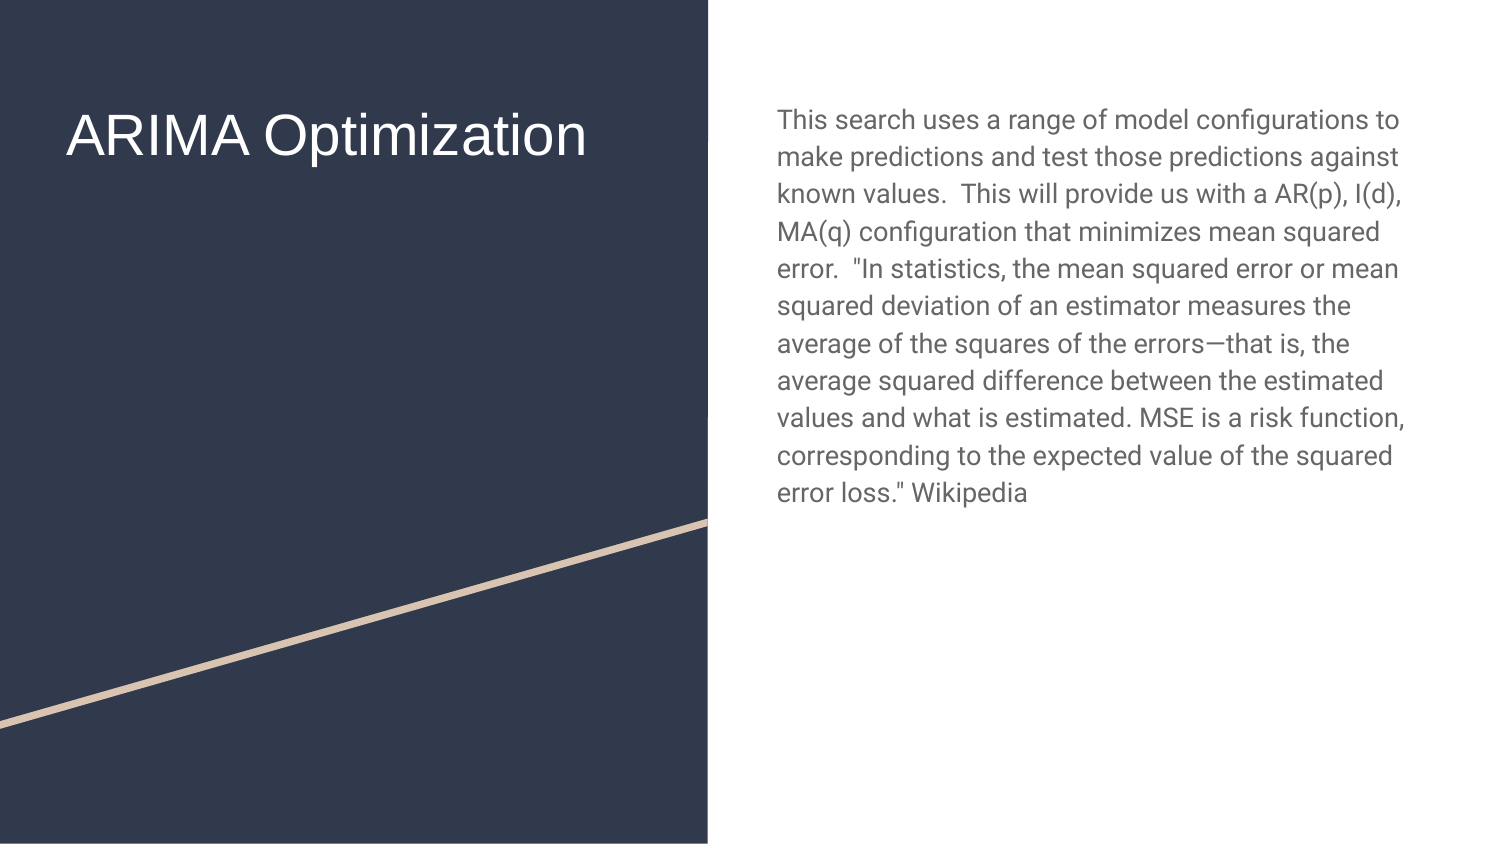

# ARIMA Optimization
This search uses a range of model configurations to make predictions and test those predictions against known values.  This will provide us with a AR(p), I(d), MA(q) configuration that minimizes mean squared error.  "In statistics, the mean squared error or mean squared deviation of an estimator measures the average of the squares of the errors—that is, the average squared difference between the estimated values and what is estimated. MSE is a risk function, corresponding to the expected value of the squared error loss." Wikipedia